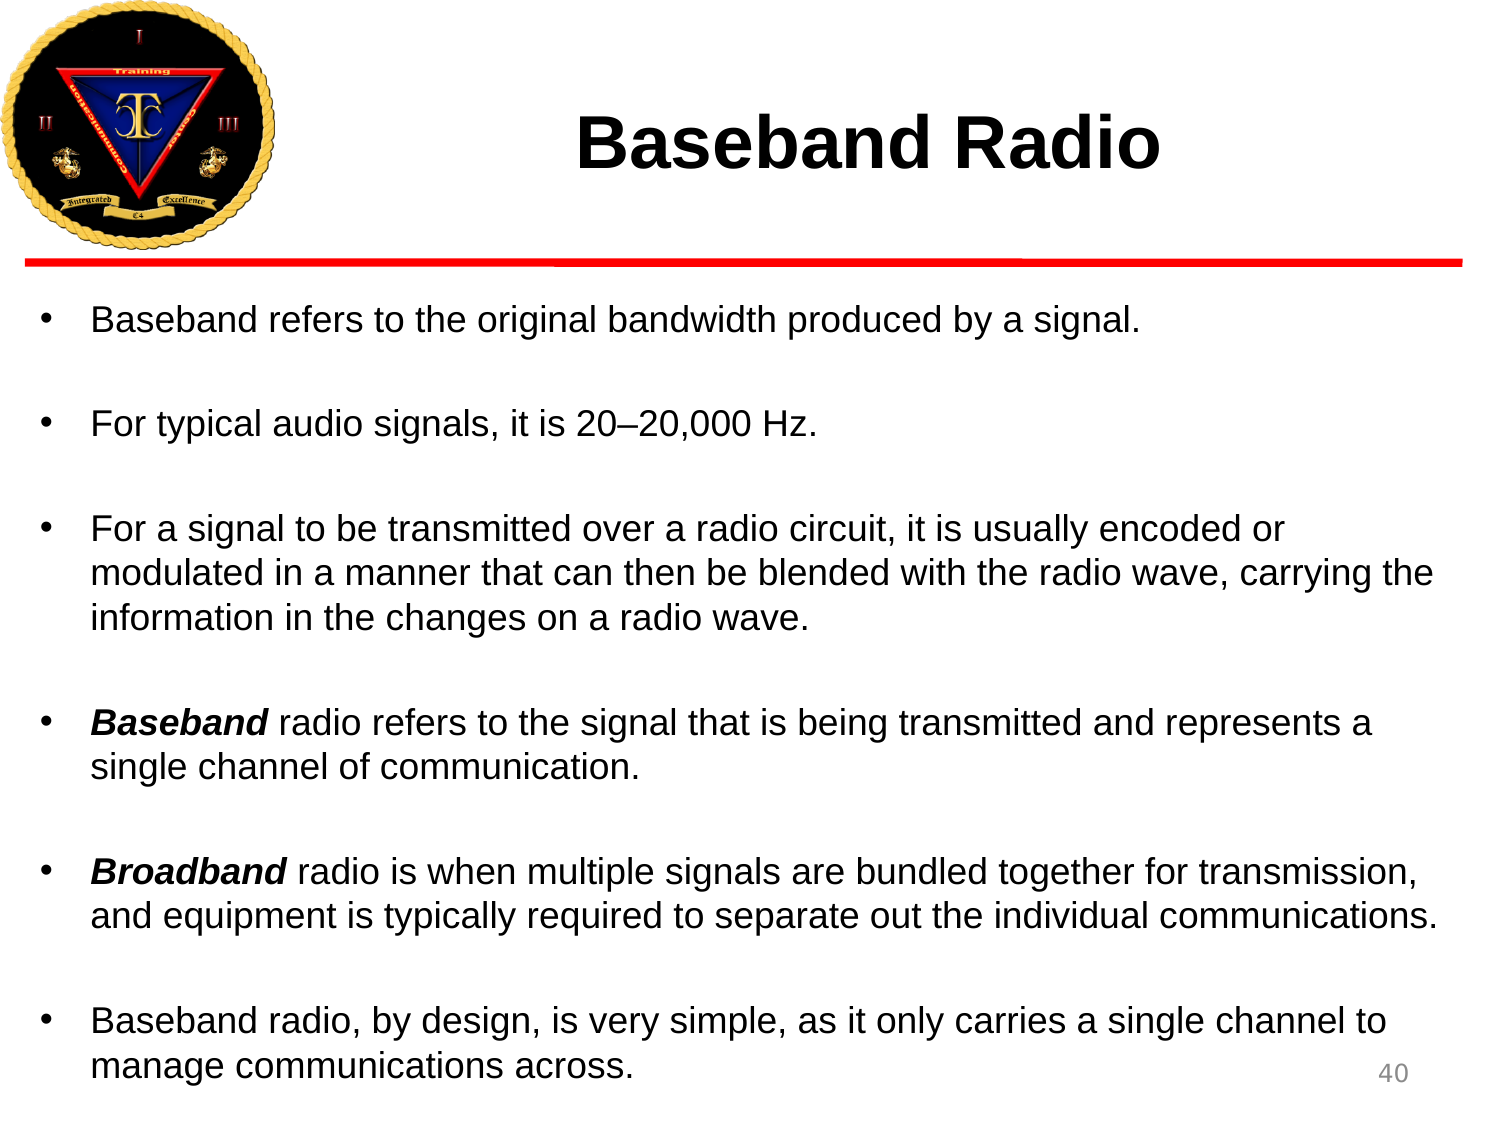

# Baseband Radio
Baseband refers to the original bandwidth produced by a signal.

For typical audio signals, it is 20–20,000 Hz.

For a signal to be transmitted over a radio circuit, it is usually encoded or modulated in a manner that can then be blended with the radio wave, carrying the information in the changes on a radio wave.

Baseband radio refers to the signal that is being transmitted and represents a single channel of communication.

Broadband radio is when multiple signals are bundled together for transmission, and equipment is typically required to separate out the individual communications.

Baseband radio, by design, is very simple, as it only carries a single channel to manage communications across.
40